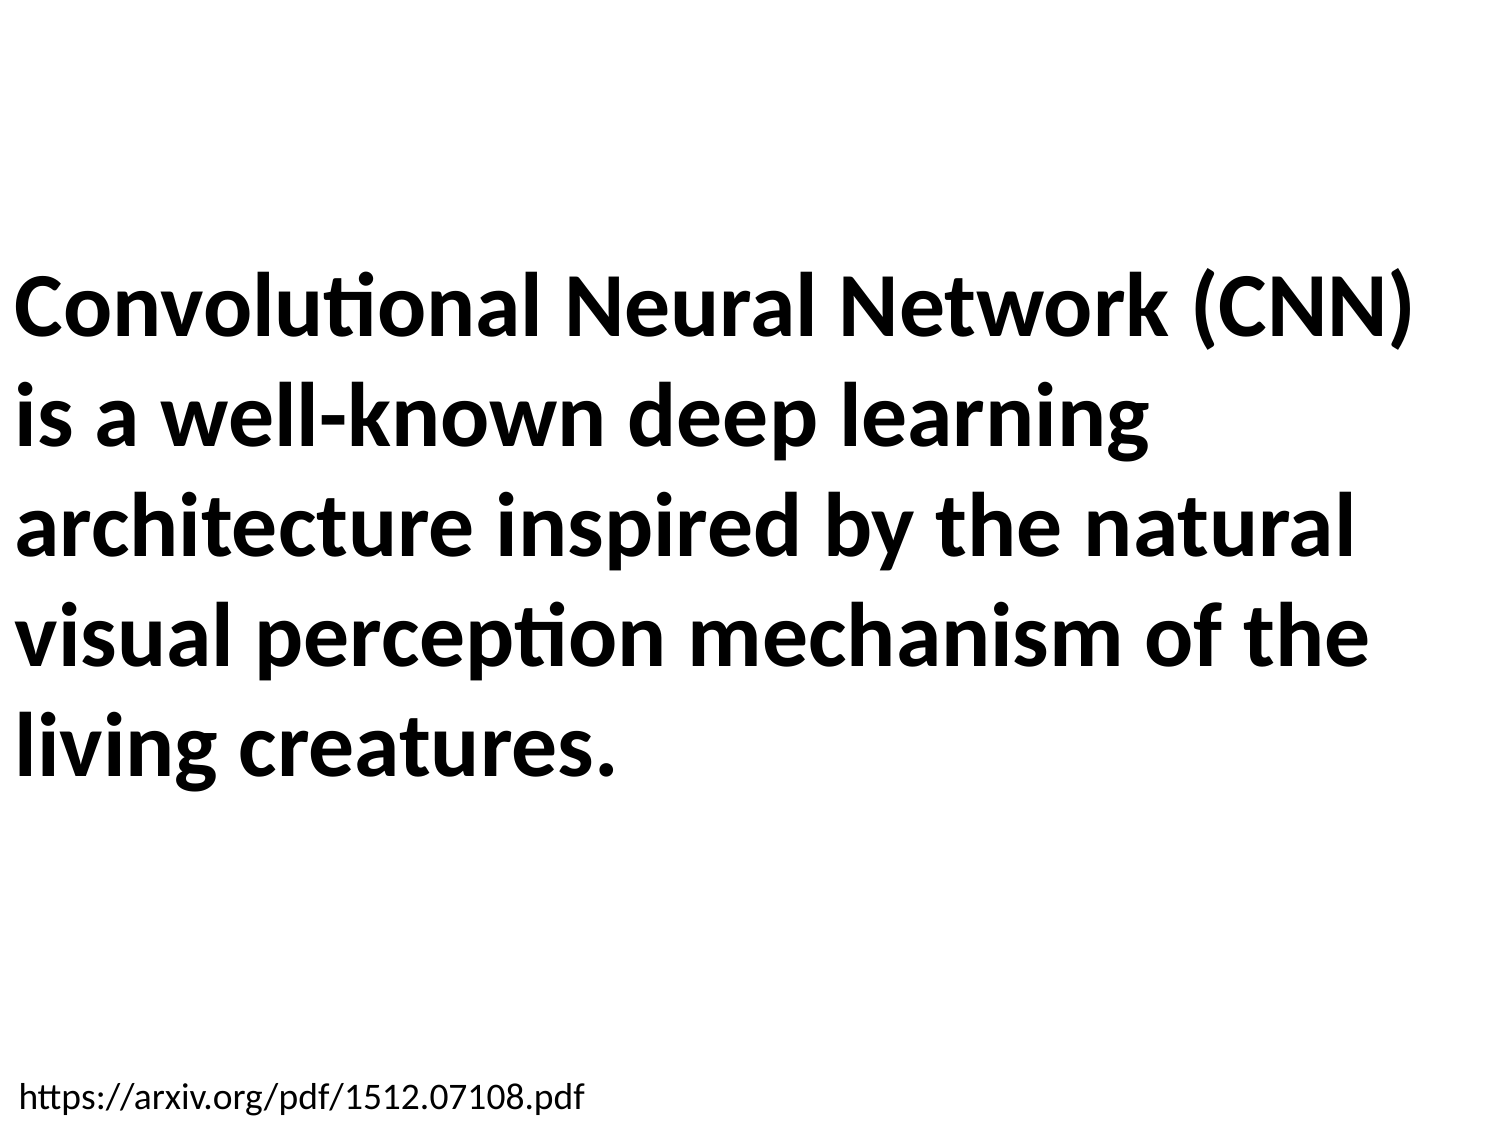

Convolutional Neural Network (CNN) is a well-known deep learning architecture inspired by the natural visual perception mechanism of the living creatures.
https://arxiv.org/pdf/1512.07108.pdf